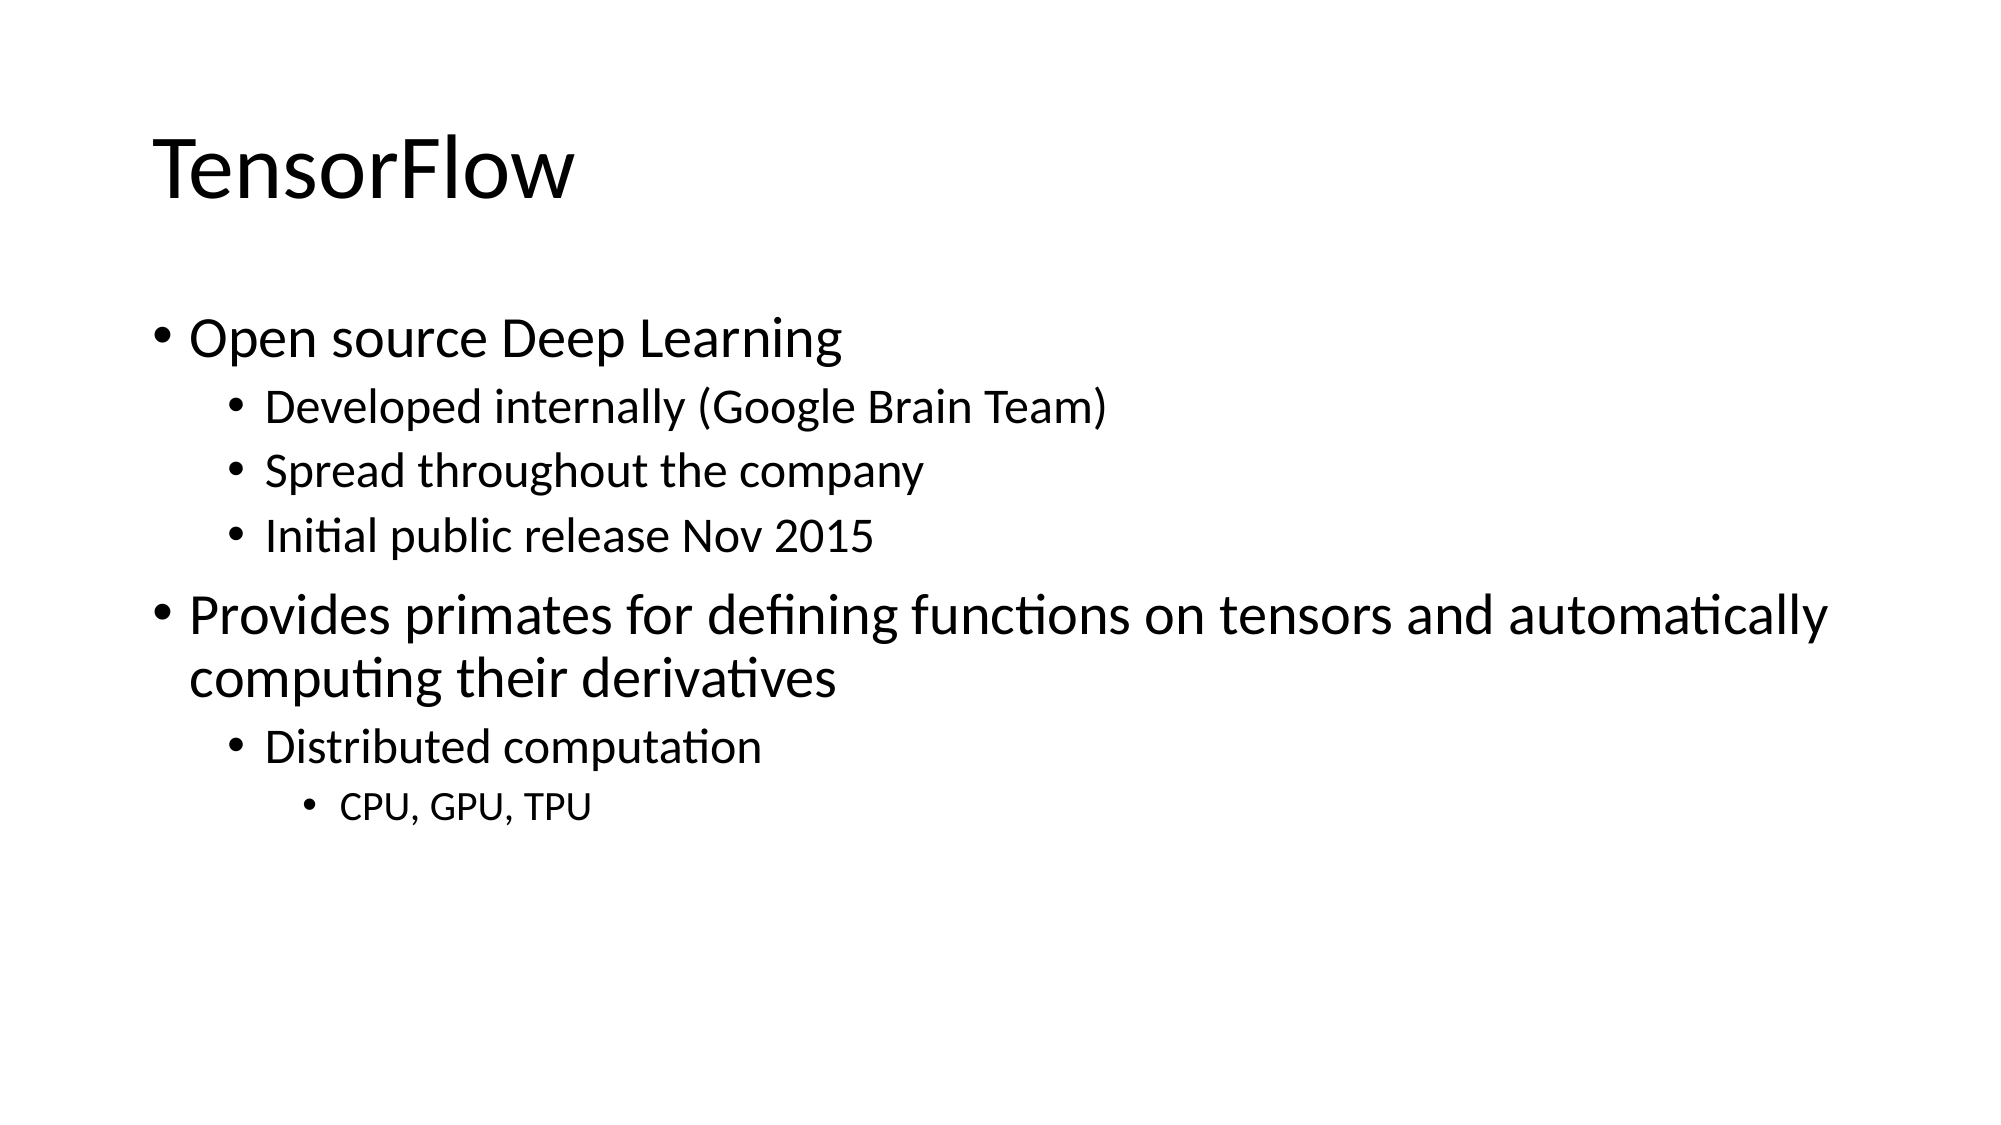

# TensorFlow
Open source Deep Learning
Developed internally (Google Brain Team)
Spread throughout the company
Initial public release Nov 2015
Provides primates for defining functions on tensors and automatically computing their derivatives
Distributed computation
CPU, GPU, TPU